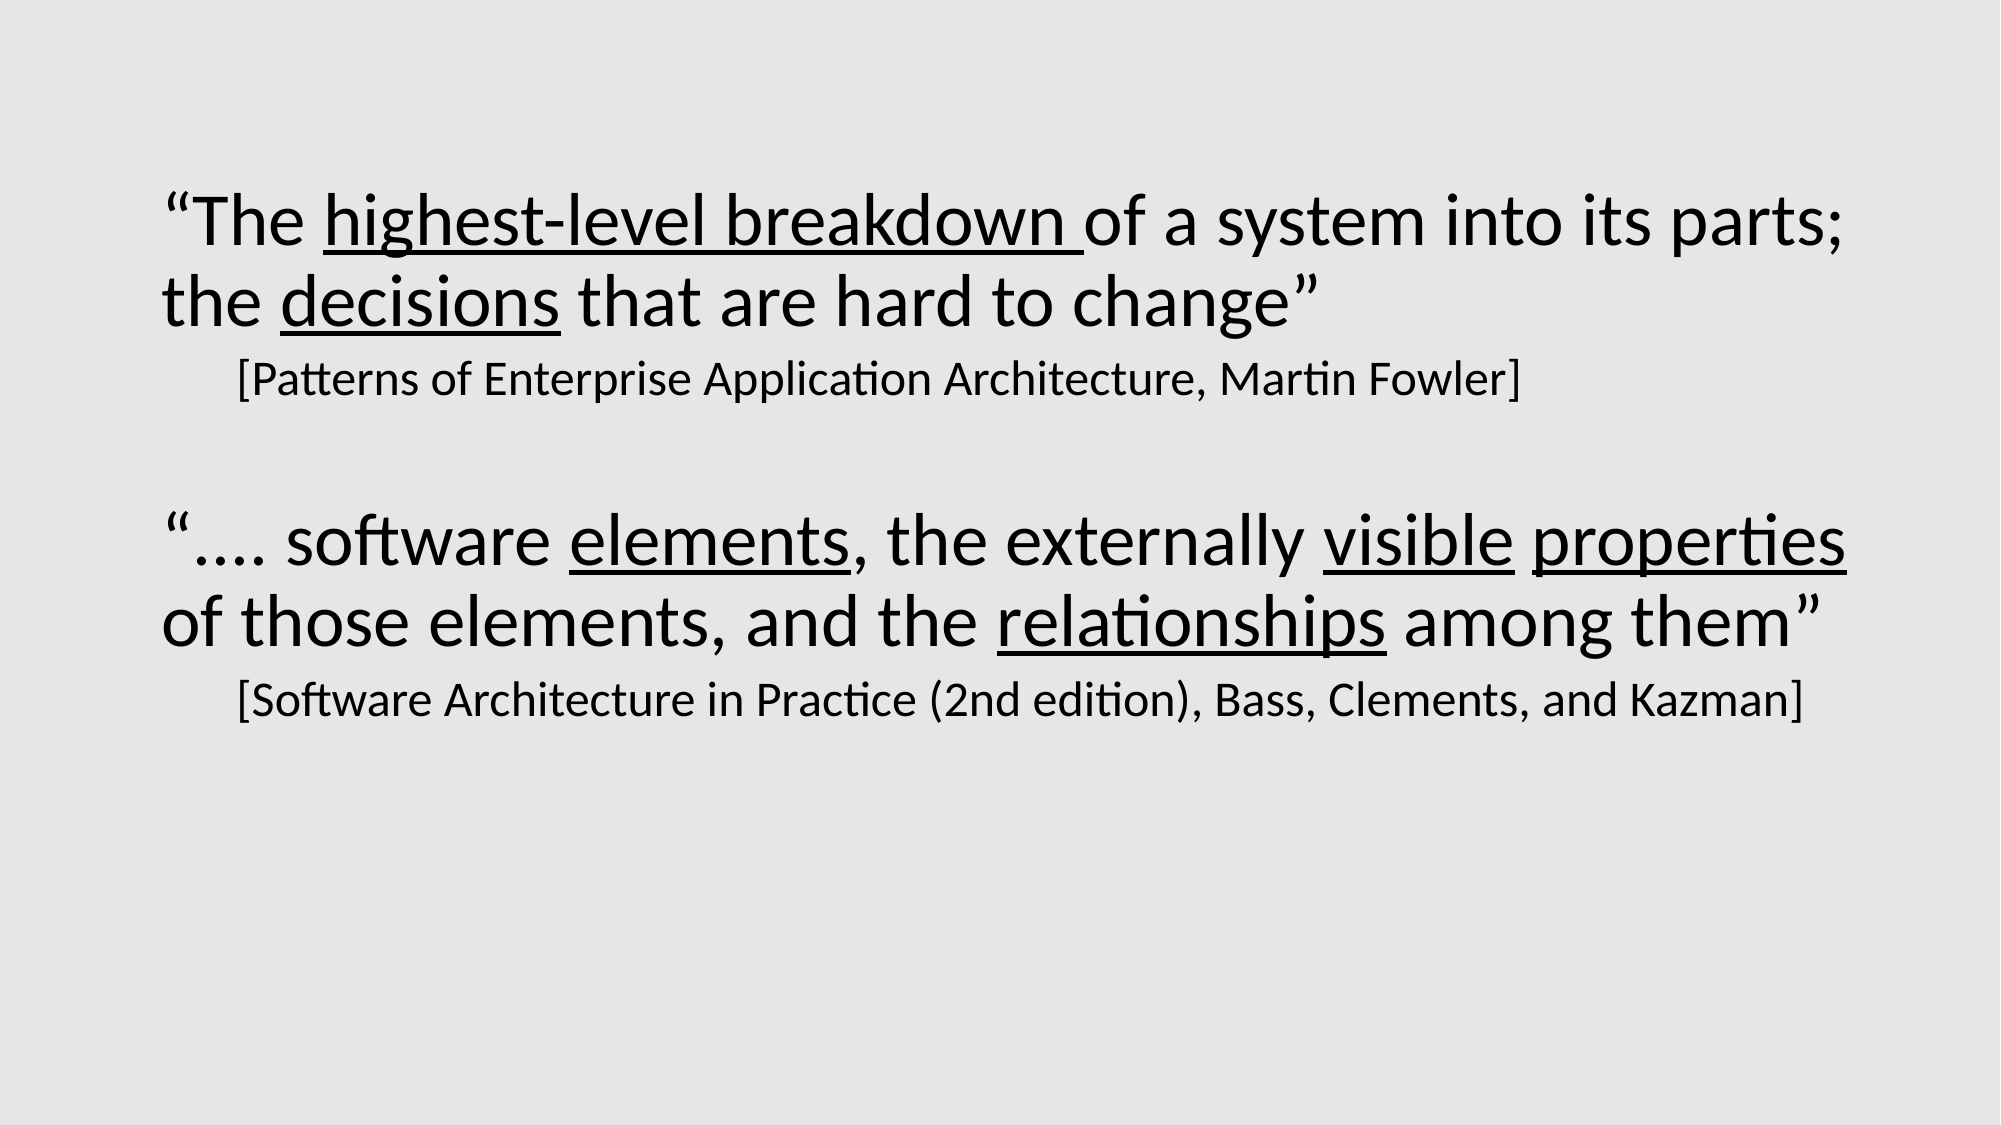

“The highest-level breakdown of a system into its parts; the decisions that are hard to change”
[Patterns of Enterprise Application Architecture, Martin Fowler]

“.... software elements, the externally visible properties of those elements, and the relationships among them”
[Software Architecture in Practice (2nd edition), Bass, Clements, and Kazman]